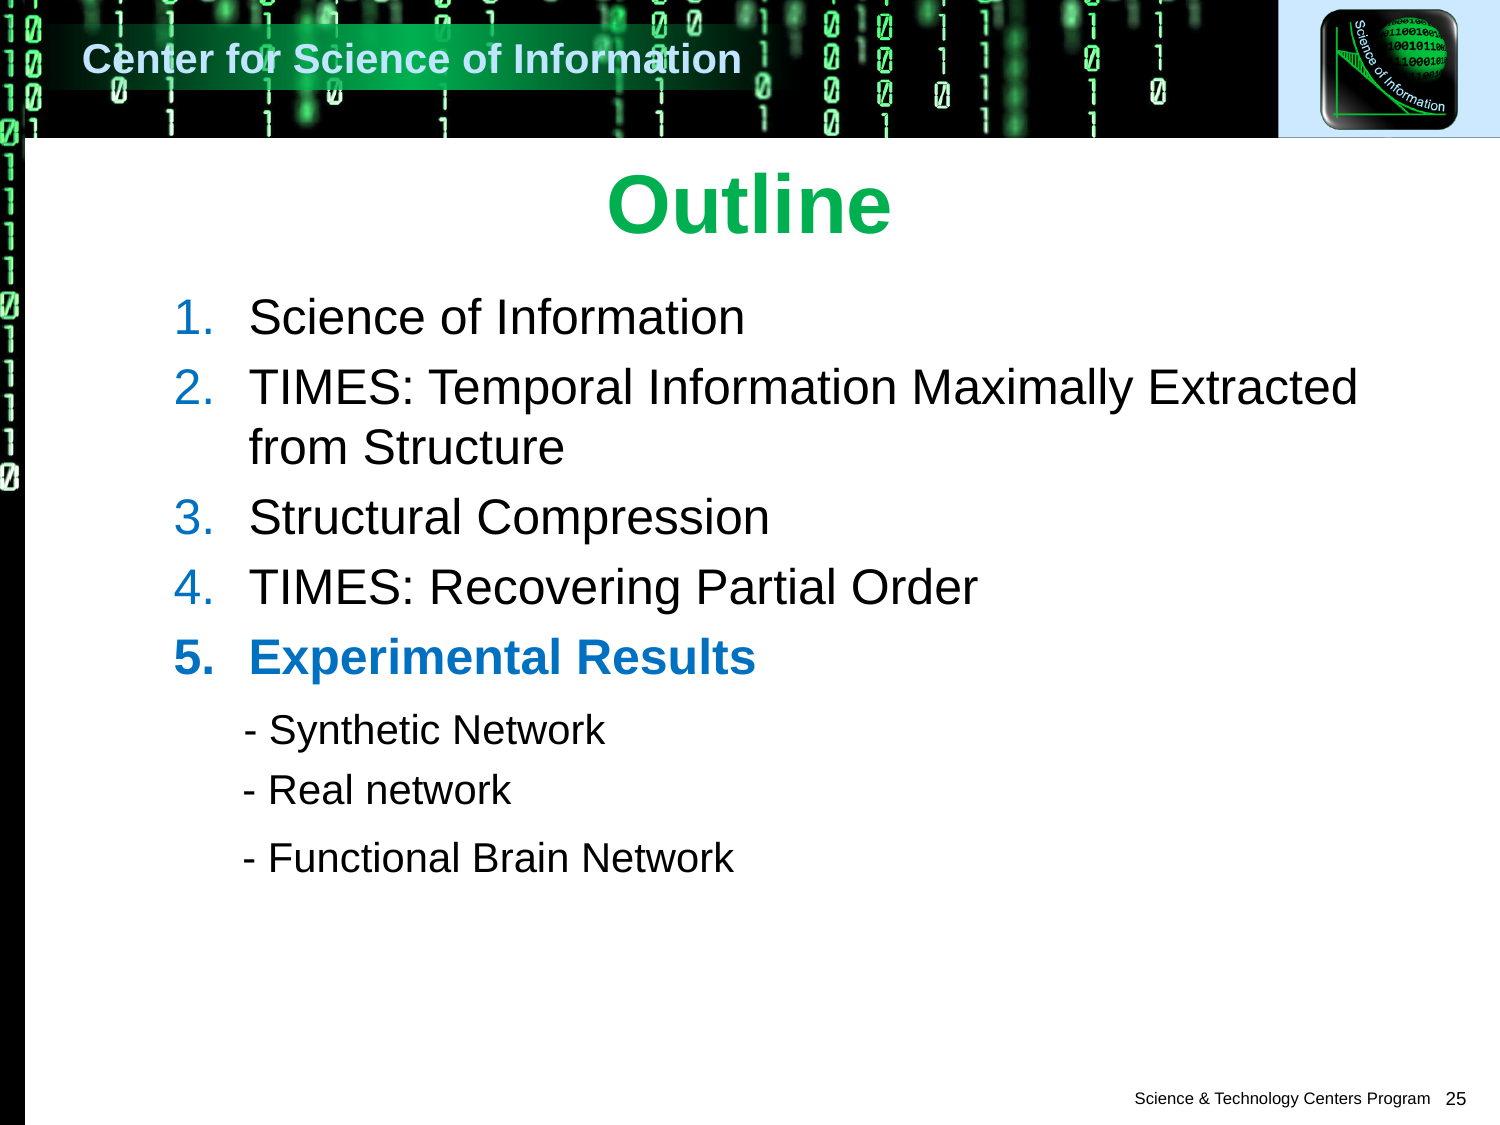

# Outline
Science of Information
TIMES: Temporal Information Maximally Extracted     from Structure
Structural Compression
TIMES: Recovering Partial Order
Experimental Results
     - Synthetic Network
      - Real network
      - Functional Brain Network
25